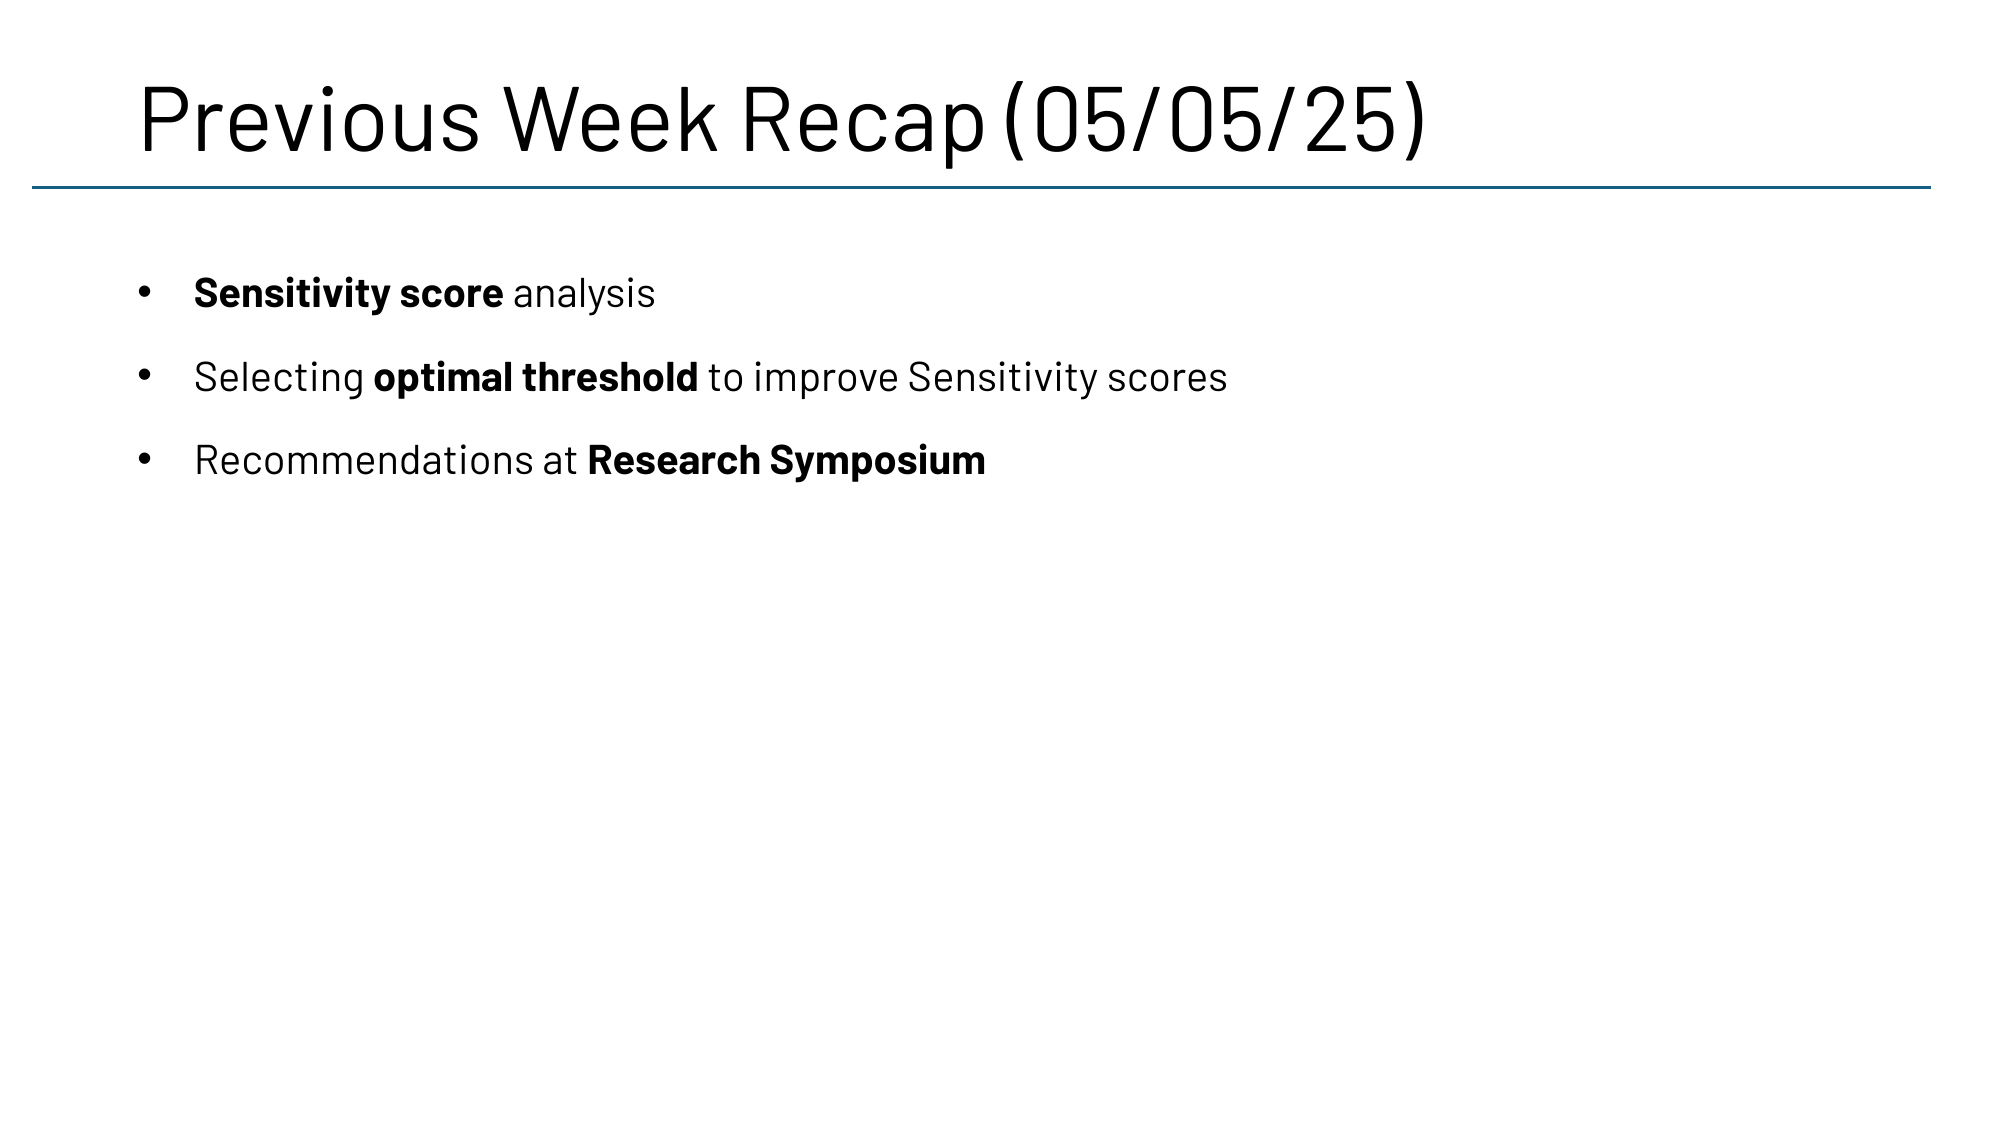

# Previous Week Recap (05/05/25)
Sensitivity score analysis
Selecting optimal threshold to improve Sensitivity scores
Recommendations at Research Symposium